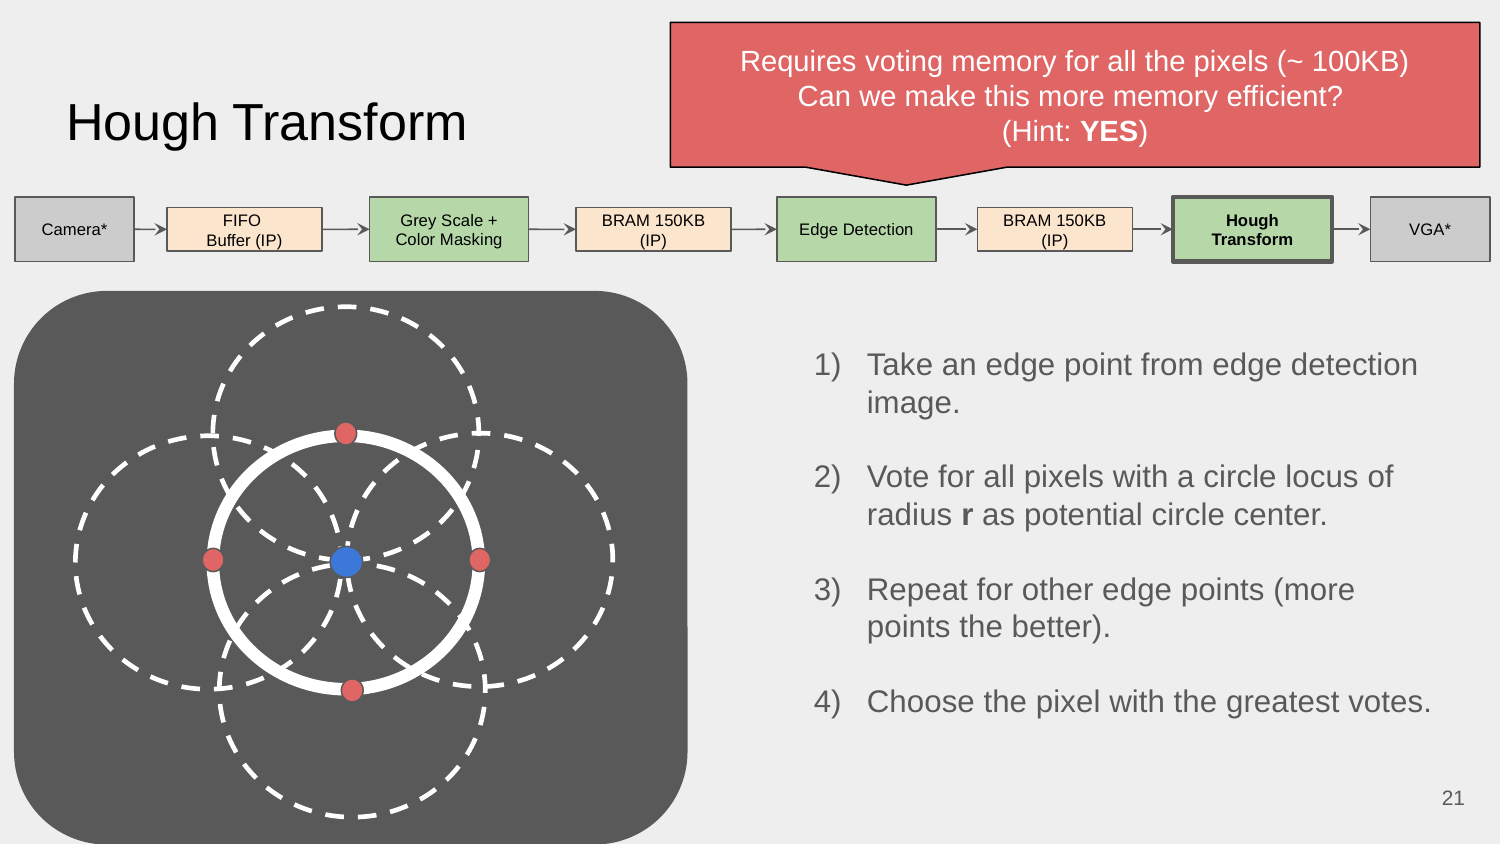

Requires voting memory for all the pixels (~ 100KB)
Can we make this more memory efficient?
(Hint: YES)
# Hough Transform
Camera*
Grey Scale + Color Masking
Edge Detection
Hough Transform
VGA*
BRAM 150KB (IP)
FIFO
Buffer (IP)
BRAM 150KB (IP)

Take an edge point from edge detection image.

Vote for all pixels with a circle locus of radius r as potential circle center.

Repeat for other edge points (more points the better).

Choose the pixel with the greatest votes.

21